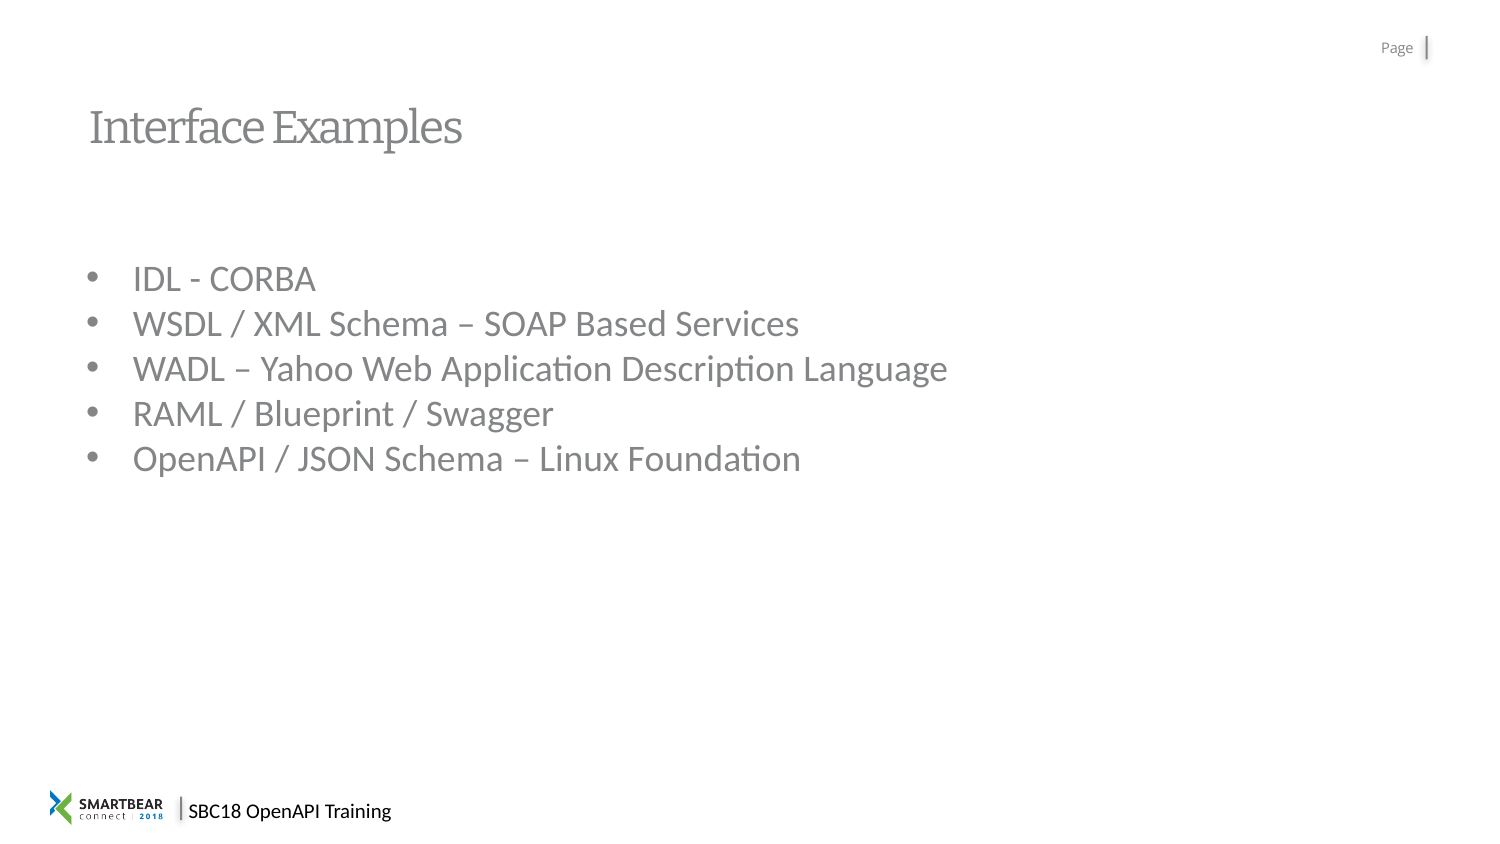

# Interface Examples
IDL - CORBA
WSDL / XML Schema – SOAP Based Services
WADL – Yahoo Web Application Description Language
RAML / Blueprint / Swagger
OpenAPI / JSON Schema – Linux Foundation

SBC18 OpenAPI Training